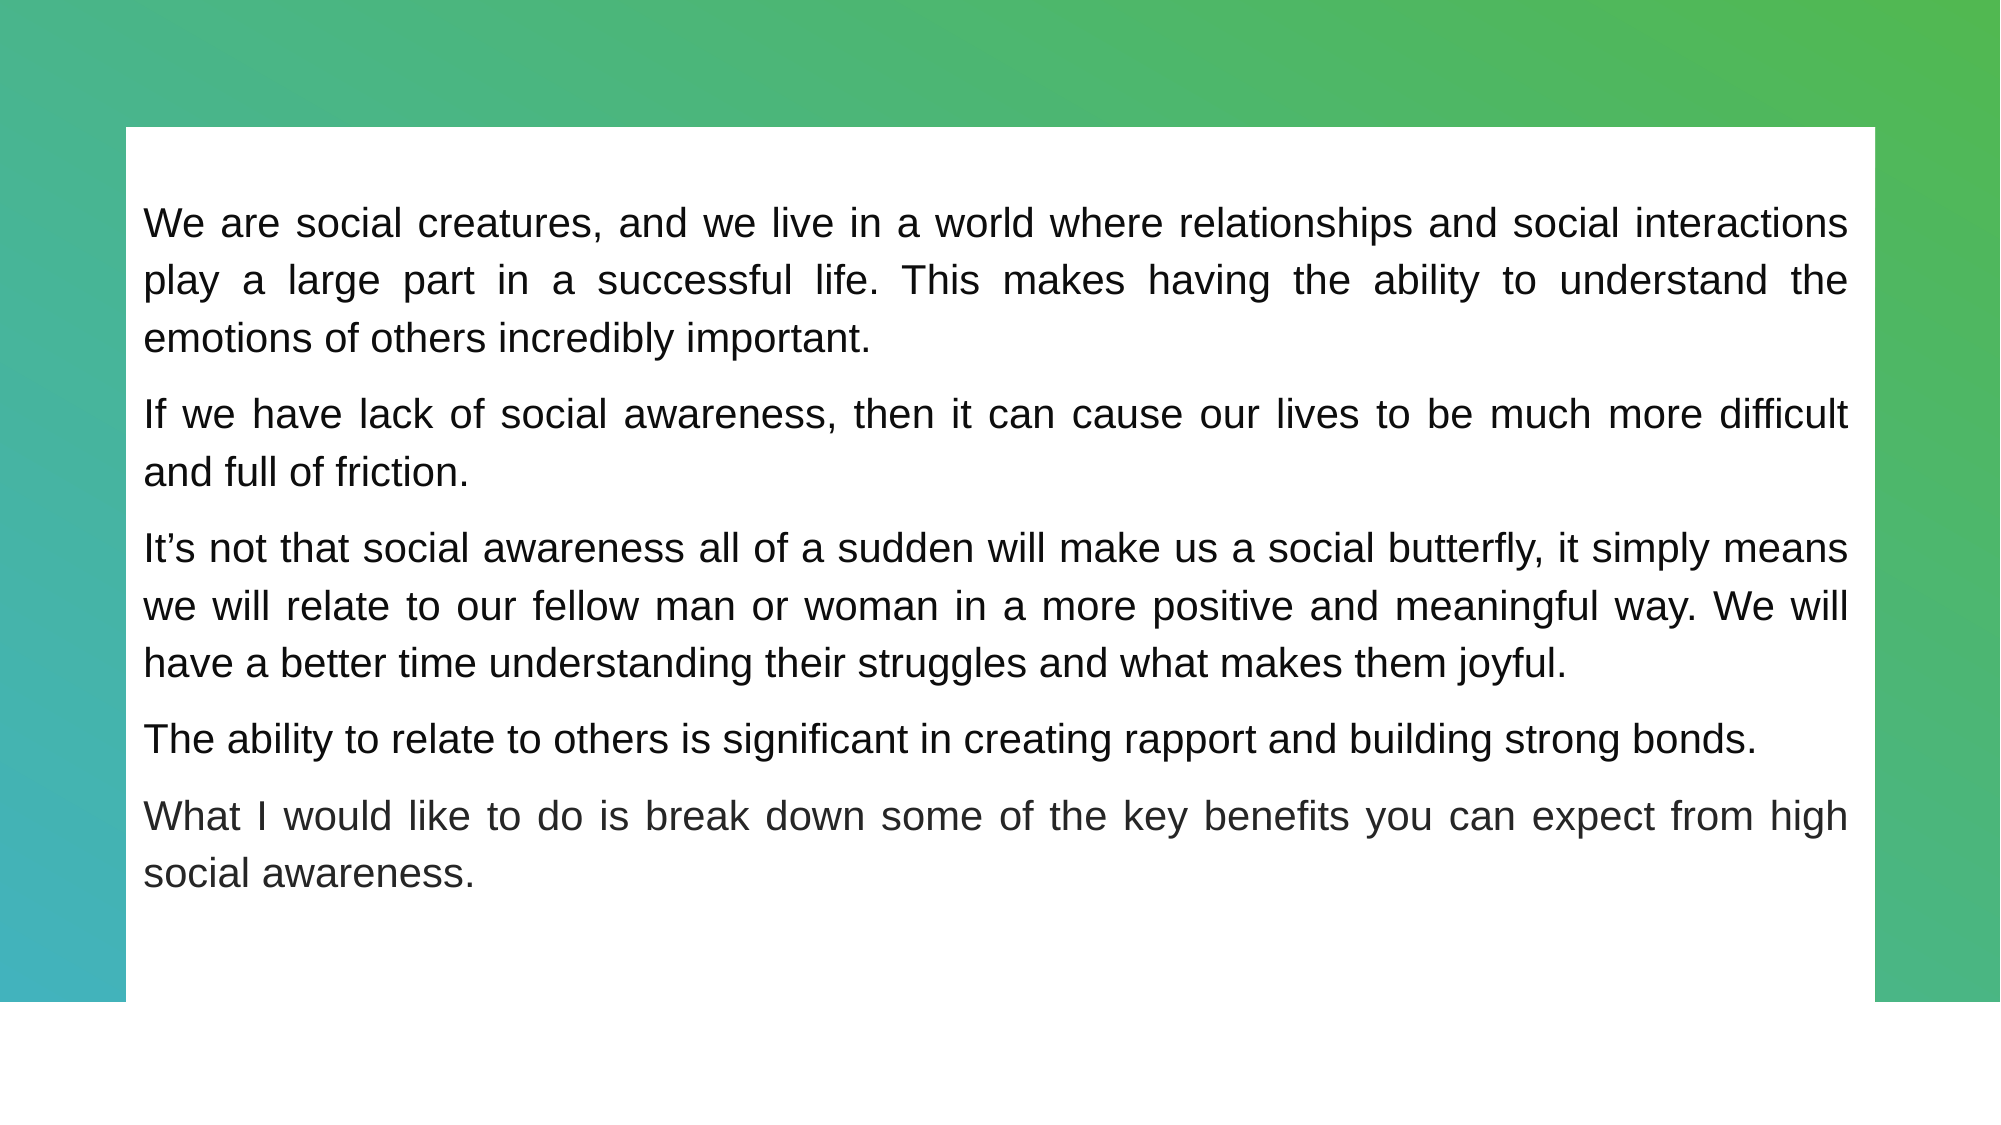

We are social creatures, and we live in a world where relationships and social interactions play a large part in a successful life. This makes having the ability to understand the emotions of others incredibly important.
If we have lack of social awareness, then it can cause our lives to be much more difficult and full of friction.
It’s not that social awareness all of a sudden will make us a social butterfly, it simply means we will relate to our fellow man or woman in a more positive and meaningful way. We will have a better time understanding their struggles and what makes them joyful.
The ability to relate to others is significant in creating rapport and building strong bonds.
What I would like to do is break down some of the key benefits you can expect from high social awareness.